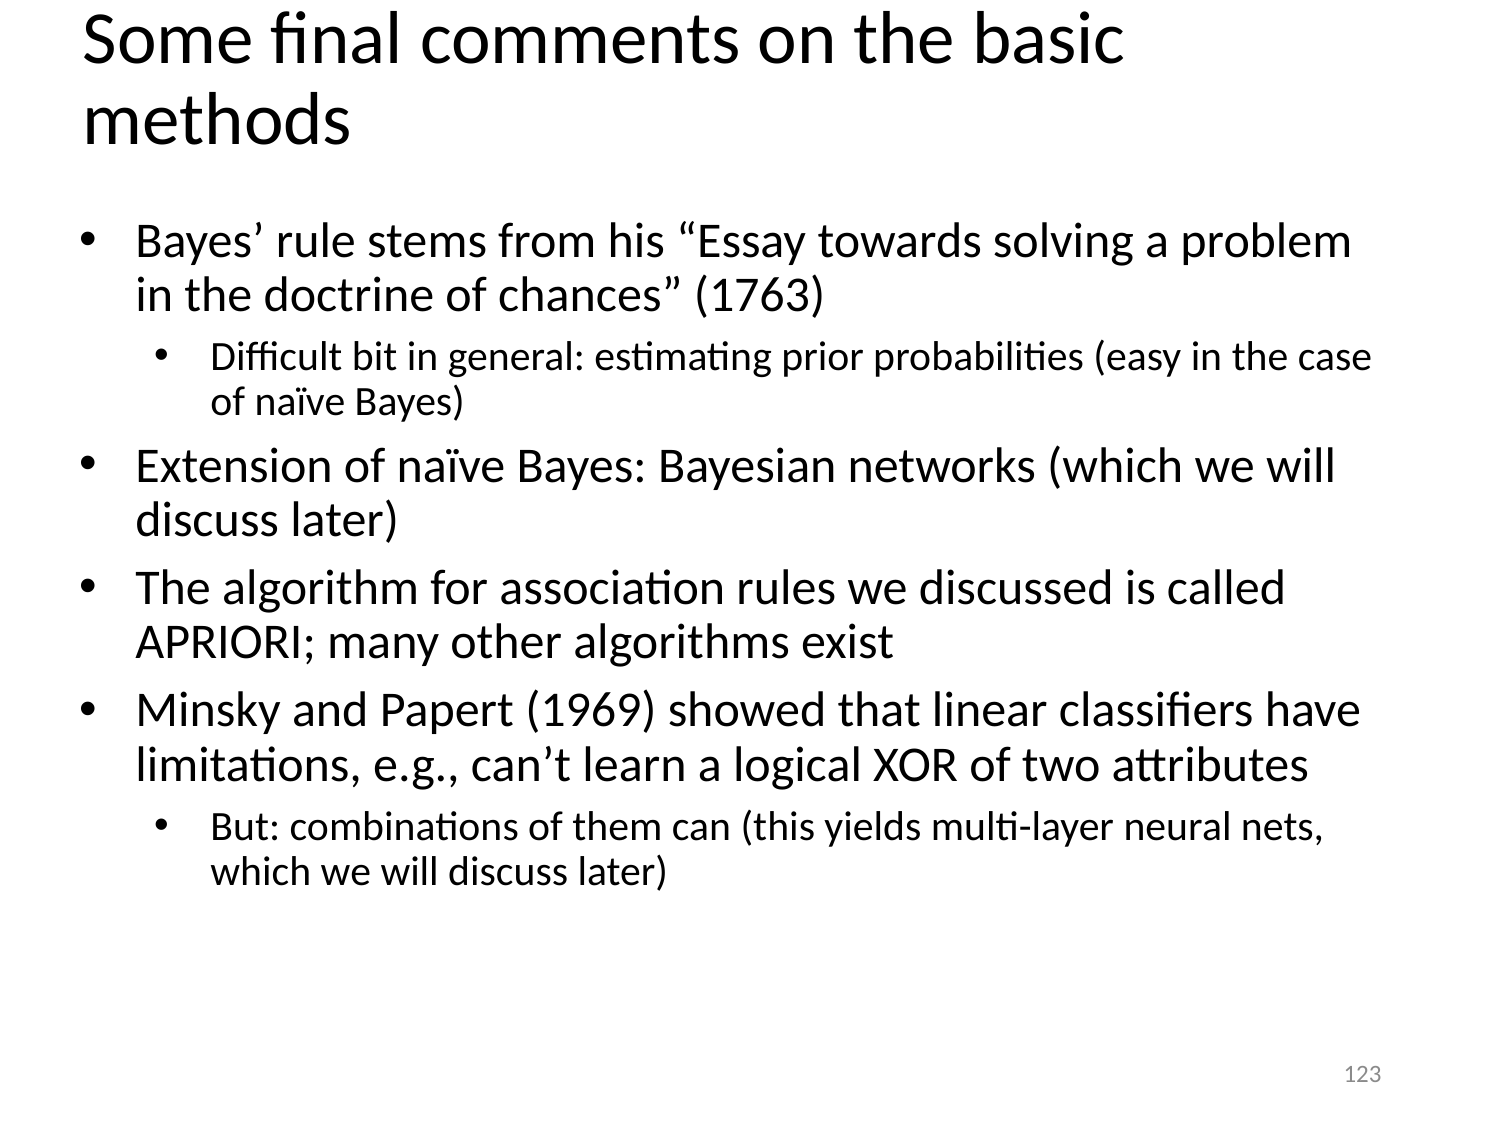

Some final comments on the basic methods
Bayes’ rule stems from his “Essay towards solving a problem in the doctrine of chances” (1763)
Difficult bit in general: estimating prior probabilities (easy in the case of naïve Bayes)
Extension of naïve Bayes: Bayesian networks (which we will discuss later)
The algorithm for association rules we discussed is called APRIORI; many other algorithms exist
Minsky and Papert (1969) showed that linear classifiers have limitations, e.g., can’t learn a logical XOR of two attributes
But: combinations of them can (this yields multi-layer neural nets, which we will discuss later)
123